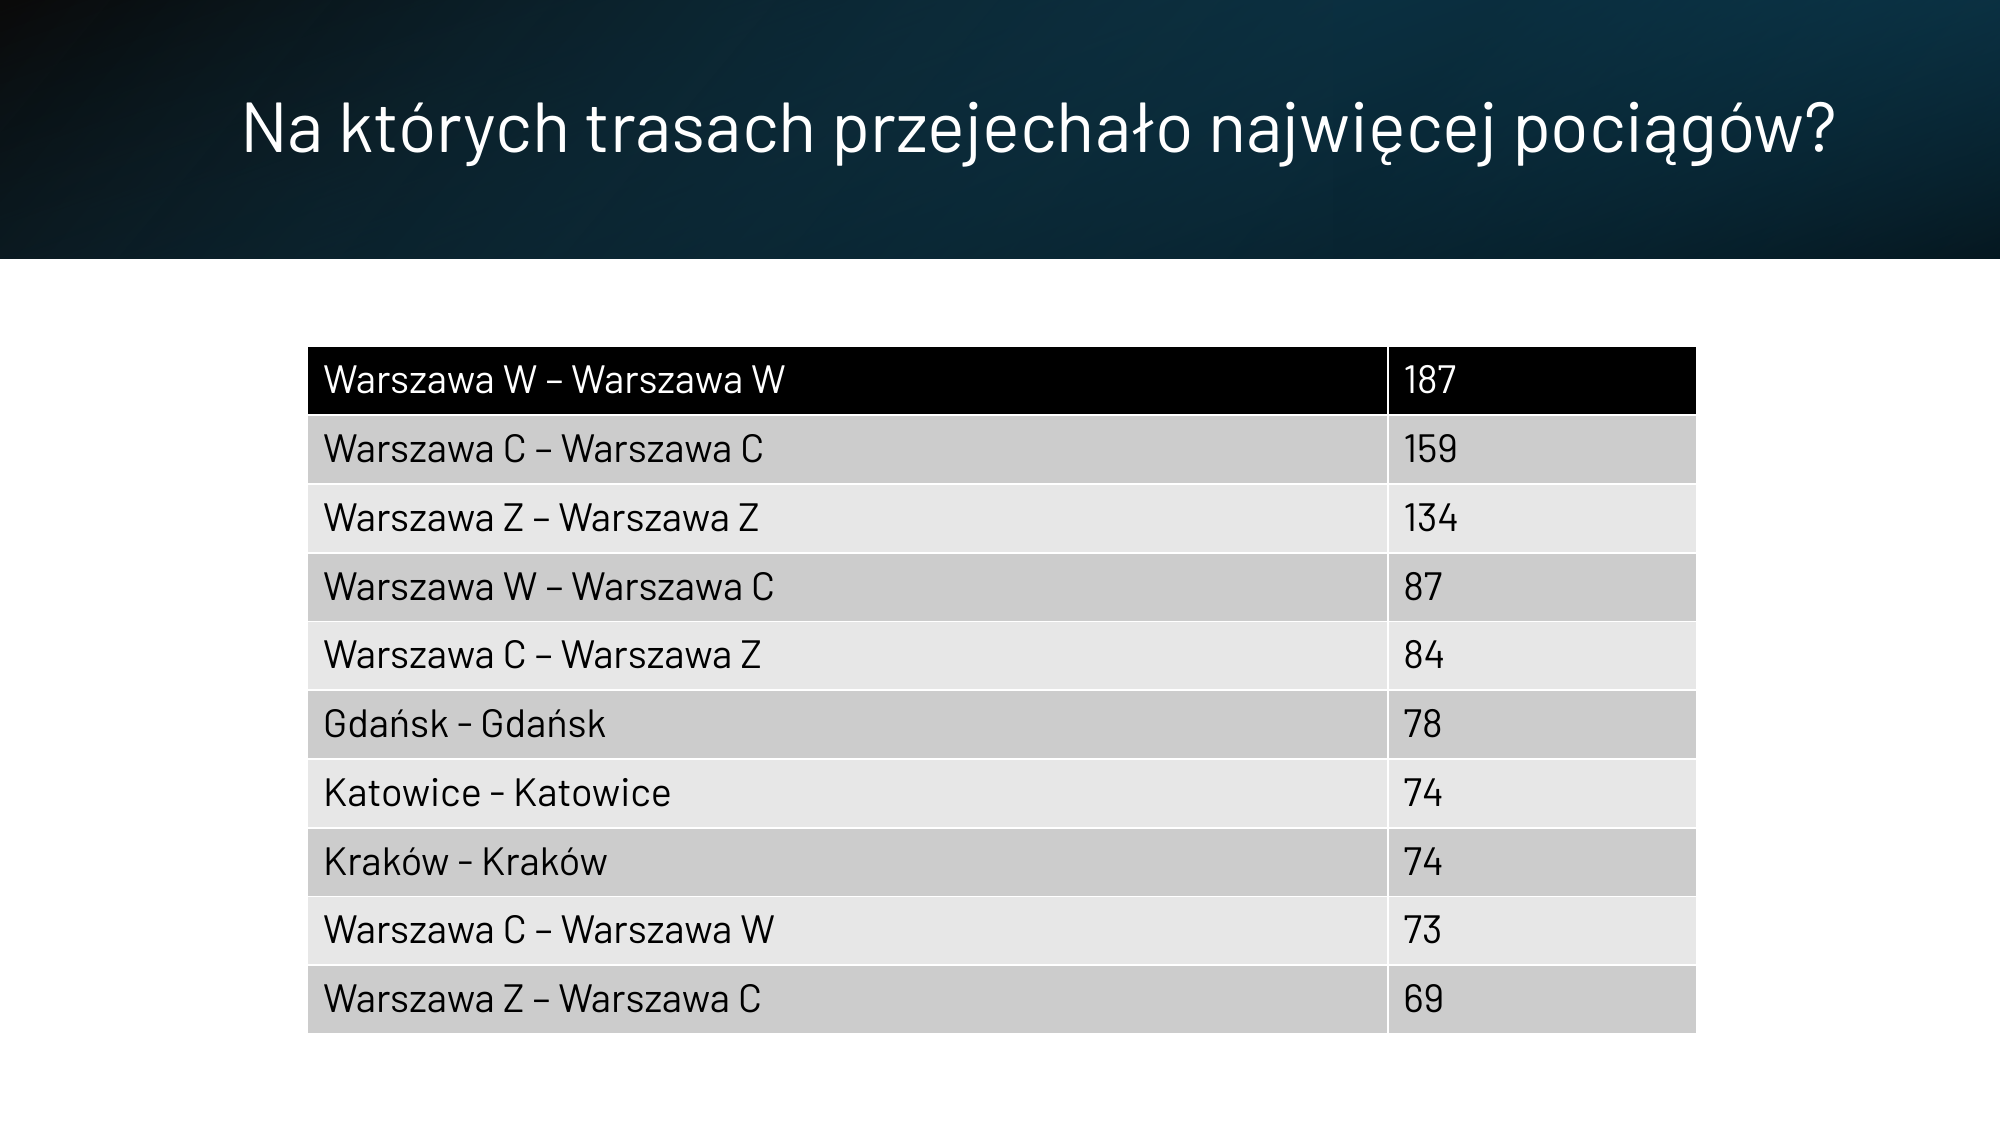

# Na których trasach przejechało najwięcej pociągów?
| Warszawa W – Warszawa W | 187 |
| --- | --- |
| Warszawa C – Warszawa C | 159 |
| Warszawa Z – Warszawa Z | 134 |
| Warszawa W – Warszawa C | 87 |
| Warszawa C – Warszawa Z | 84 |
| Gdańsk - Gdańsk | 78 |
| Katowice - Katowice | 74 |
| Kraków - Kraków | 74 |
| Warszawa C – Warszawa W | 73 |
| Warszawa Z – Warszawa C | 69 |